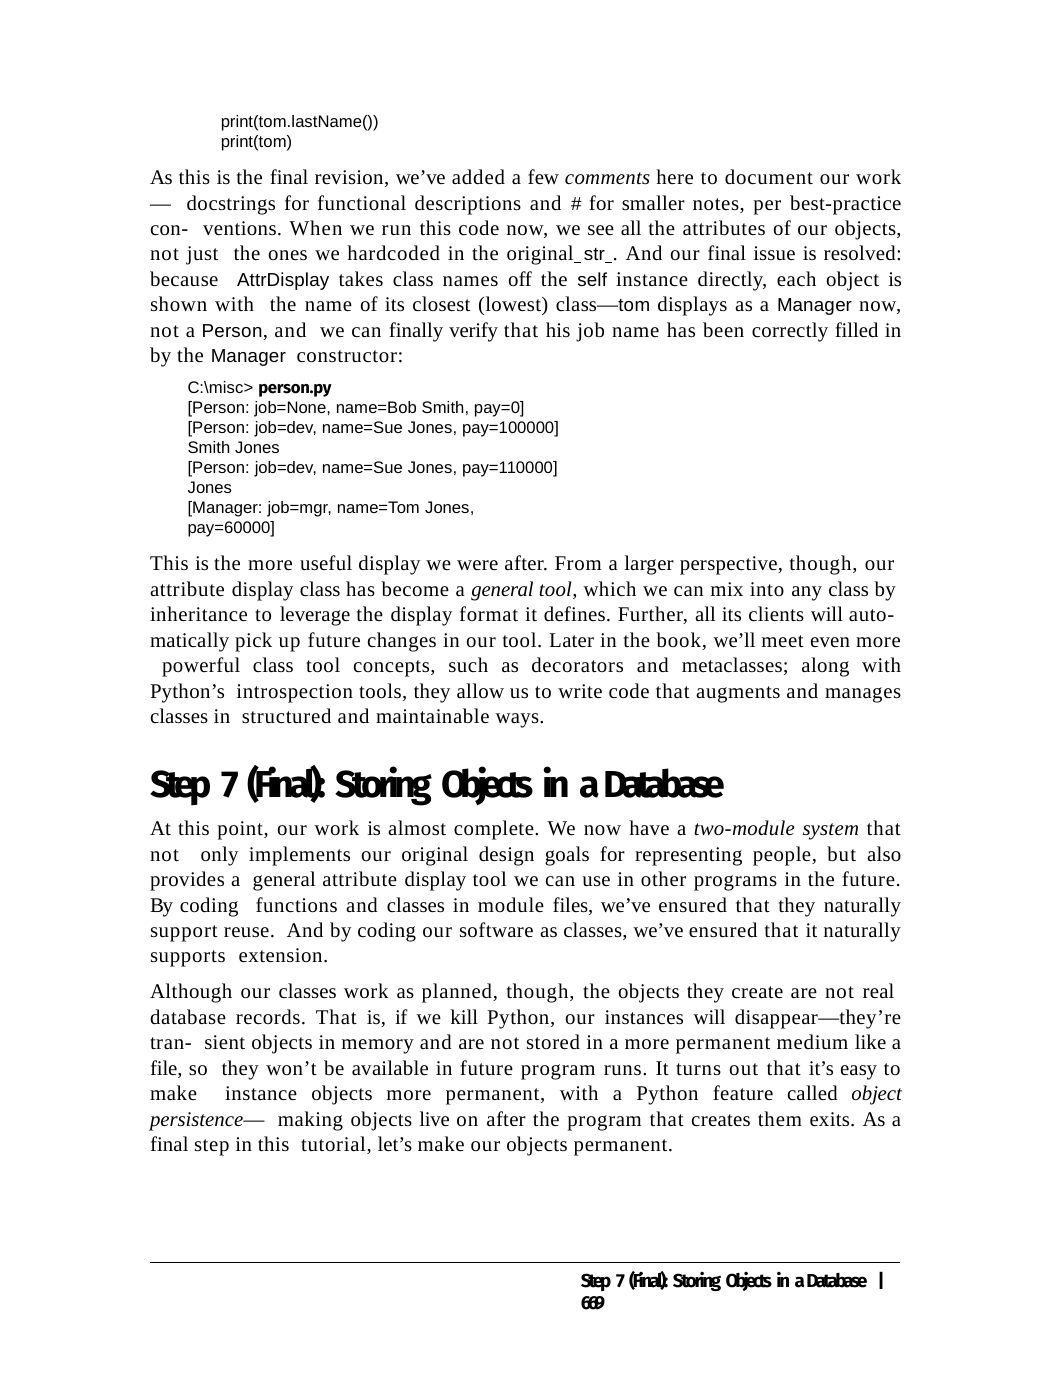

print(tom.lastName())  print(tom)
As this is the final revision, we’ve added a few comments here to document our work—  docstrings for functional descriptions and # for smaller notes, per best-practice con-  ventions. When we run this code now, we see all the attributes of our objects, not just  the ones we hardcoded in the original str . And our final issue is resolved: because  AttrDisplay takes class names off the self instance directly, each object is shown with  the name of its closest (lowest) class—tom displays as a Manager now, not a Person, and  we can finally verify that his job name has been correctly filled in by the Manager  constructor:
C:\misc> person.py
[Person: job=None, name=Bob Smith, pay=0]  [Person: job=dev, name=Sue Jones, pay=100000]
Smith Jones
[Person: job=dev, name=Sue Jones, pay=110000]
Jones
[Manager: job=mgr, name=Tom Jones, pay=60000]
This is the more useful display we were after. From a larger perspective, though, our  attribute display class has become a general tool, which we can mix into any class by  inheritance to leverage the display format it defines. Further, all its clients will auto-  matically pick up future changes in our tool. Later in the book, we’ll meet even more  powerful class tool concepts, such as decorators and metaclasses; along with Python’s  introspection tools, they allow us to write code that augments and manages classes in  structured and maintainable ways.

Step 7 (Final): Storing Objects in a Database
At this point, our work is almost complete. We now have a two-module system that not  only implements our original design goals for representing people, but also provides a  general attribute display tool we can use in other programs in the future. By coding  functions and classes in module files, we’ve ensured that they naturally support reuse.  And by coding our software as classes, we’ve ensured that it naturally supports  extension.
Although our classes work as planned, though, the objects they create are not real  database records. That is, if we kill Python, our instances will disappear—they’re tran-  sient objects in memory and are not stored in a more permanent medium like a file, so  they won’t be available in future program runs. It turns out that it’s easy to make  instance objects more permanent, with a Python feature called object persistence—  making objects live on after the program that creates them exits. As a final step in this  tutorial, let’s make our objects permanent.

Step 7 (Final): Storing Objects in a Database  |  669